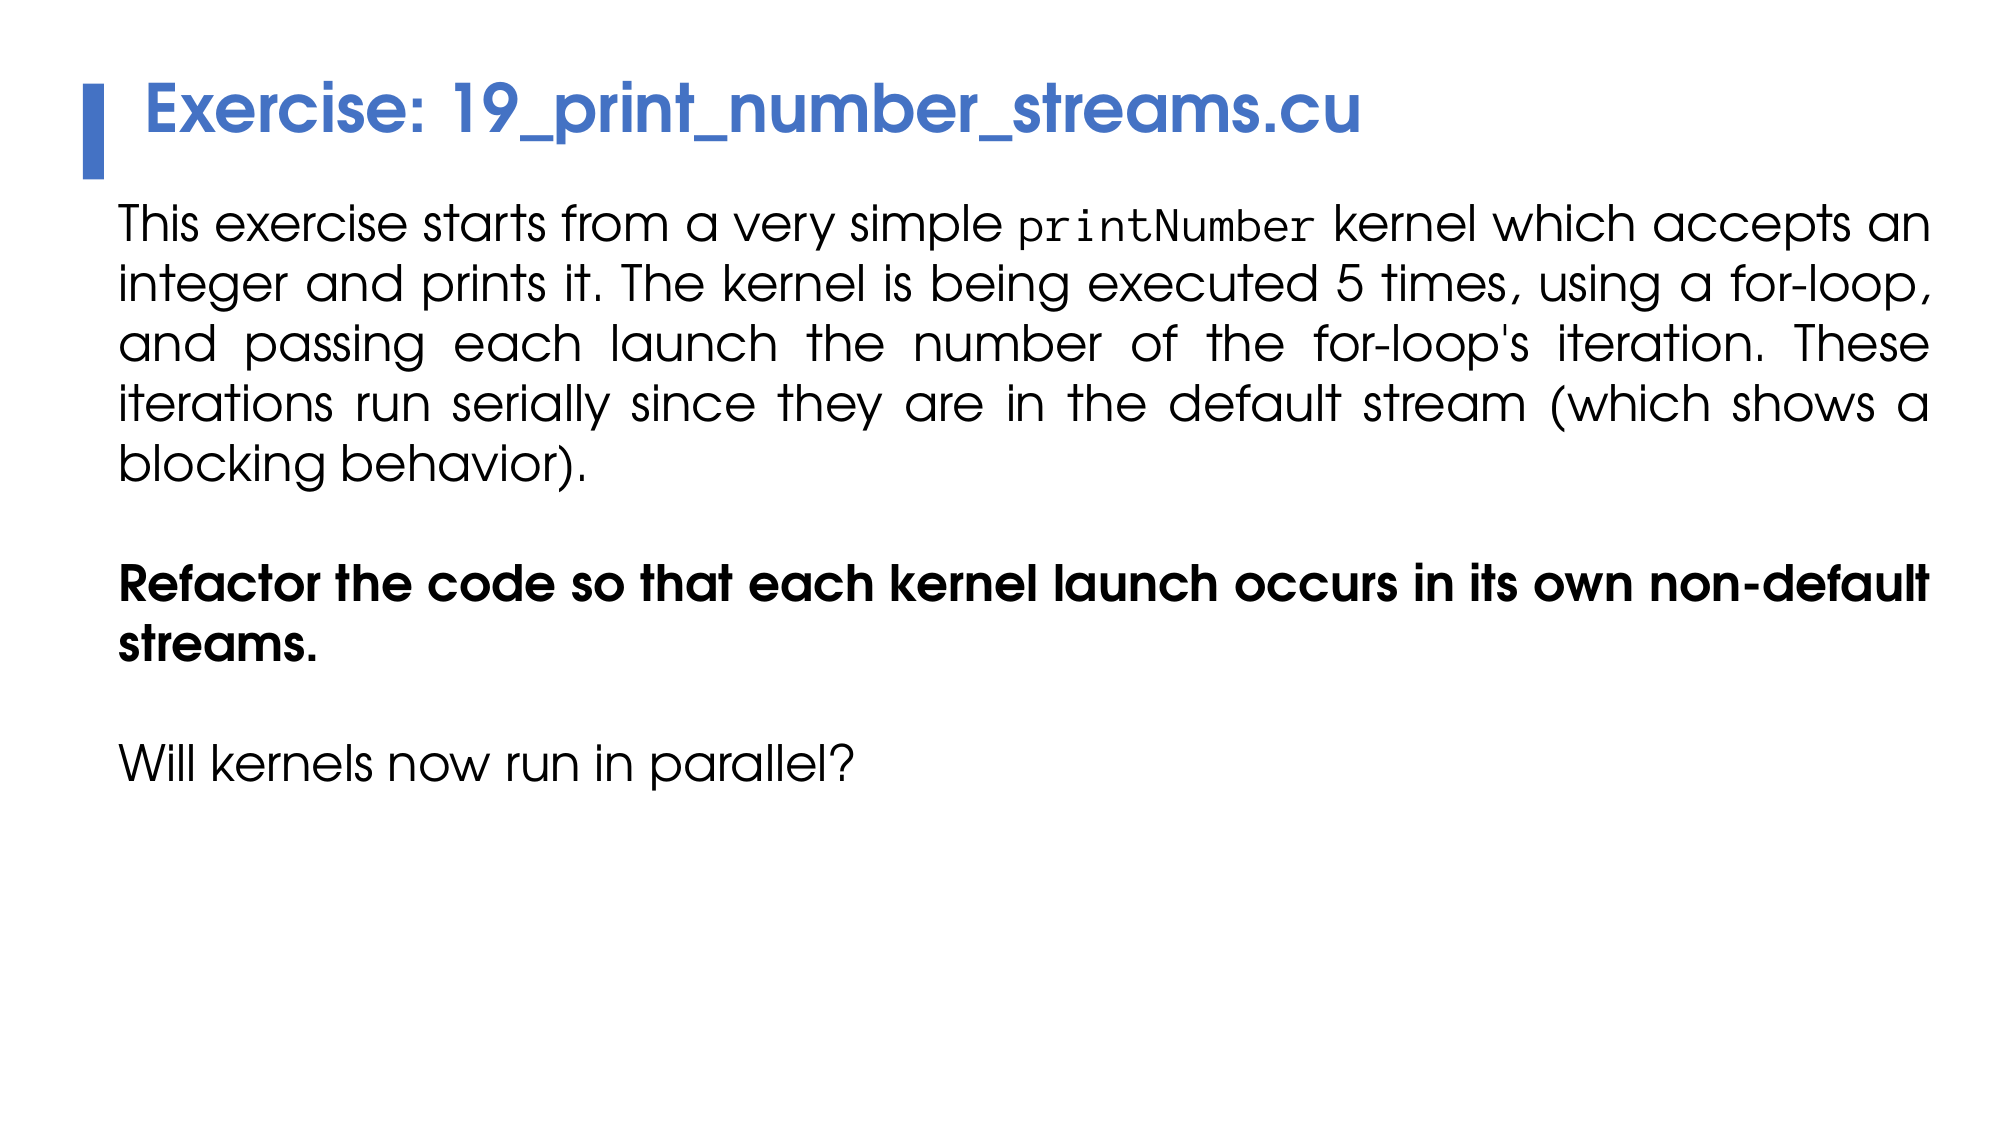

Exercise: 19_print_number_streams.cu

This exercise starts from a very simple printNumber kernel which accepts an integer and prints it. The kernel is being executed 5 times, using a for-loop, and passing each launch the number of the for-loop's iteration. These iterations run serially since they are in the default stream (which shows a blocking behavior).

Refactor the code so that each kernel launch occurs in its own non-default streams.

Will kernels now run in parallel?